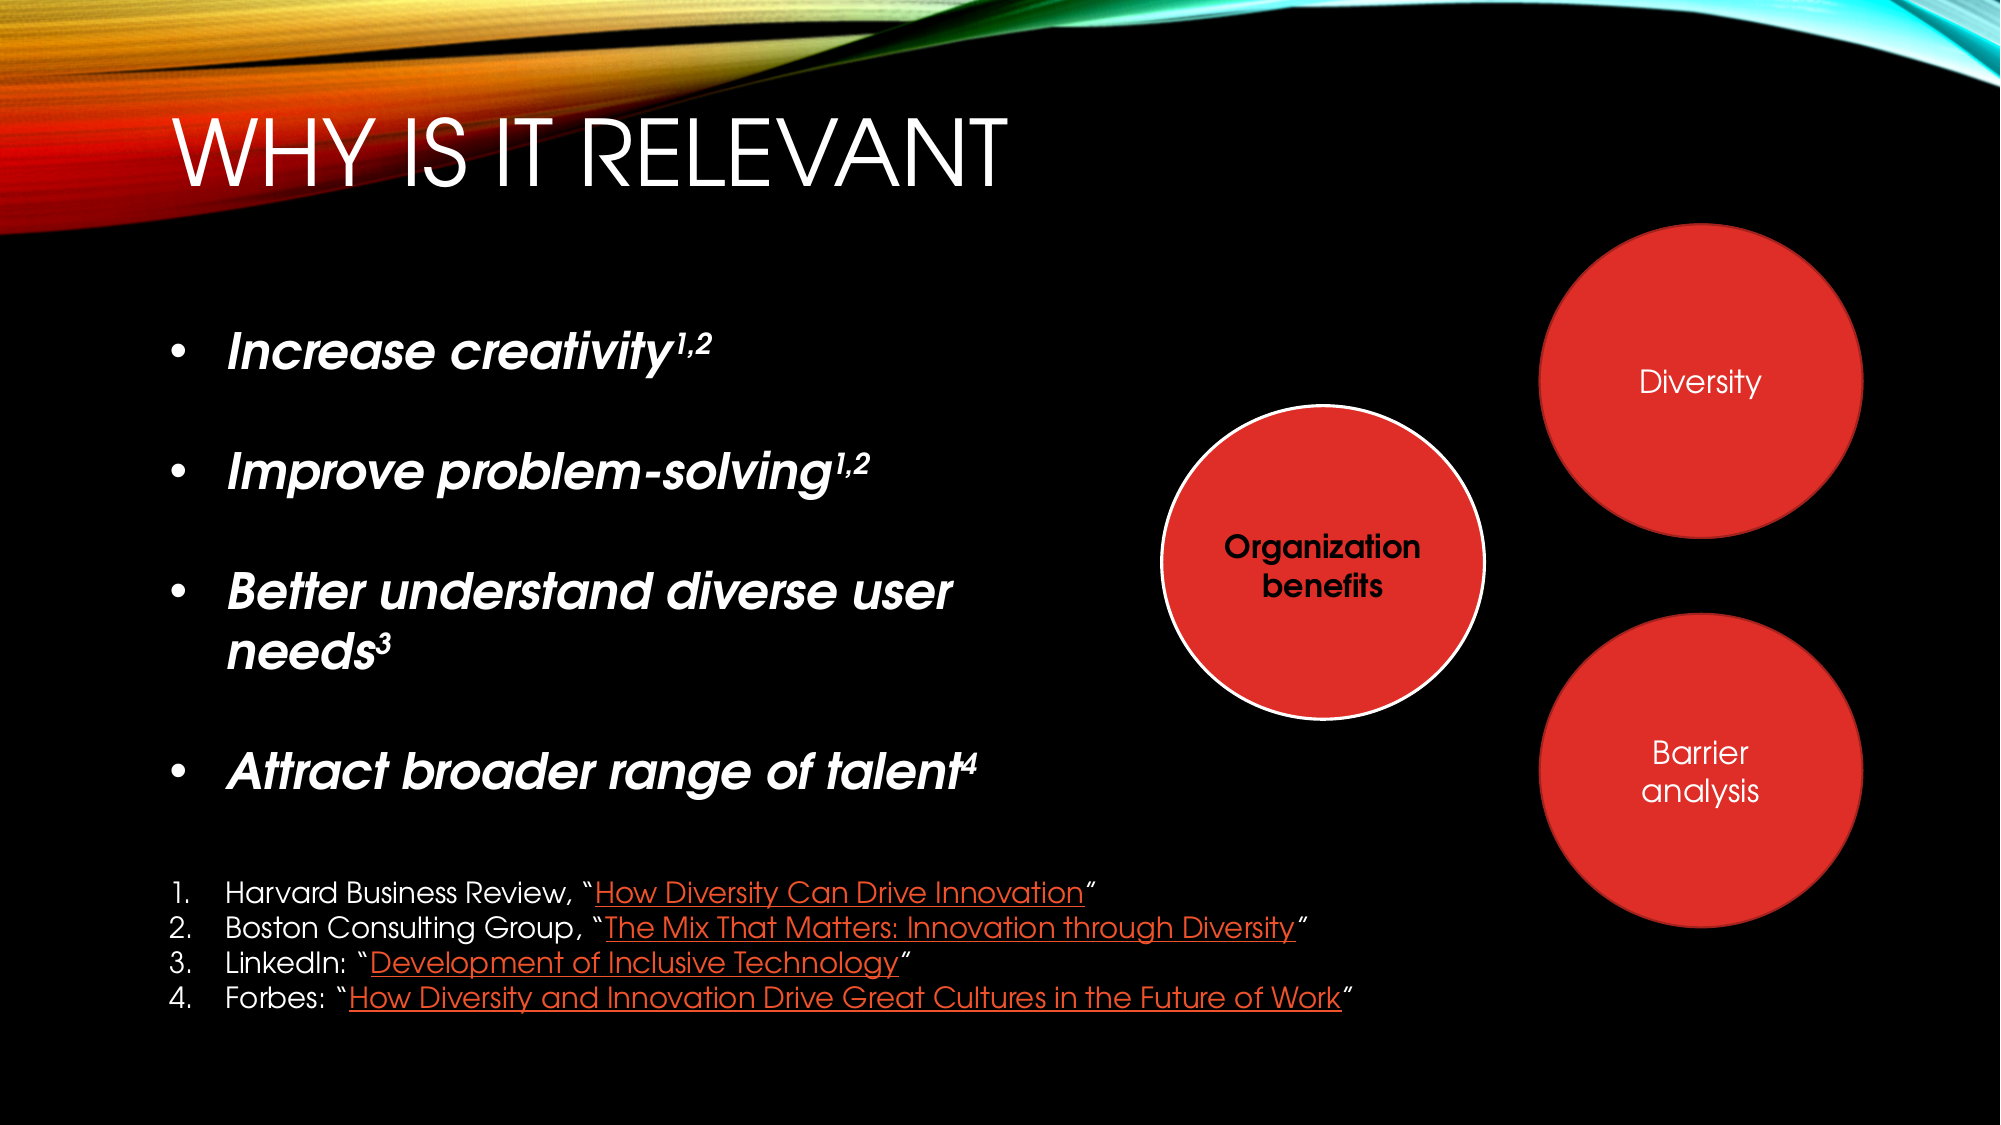

# why is it relevant
Diversity
Diversity
Increase creativity1,2

Improve problem-solving1,2

Better understand diverse user needs3

Attract broader range of talent4
Organization benefits
Barrier analysis
Harvard Business Review, “How Diversity Can Drive Innovation”
Boston Consulting Group, “The Mix That Matters: Innovation through Diversity”
LinkedIn: “Development of Inclusive Technology”
Forbes: “How Diversity and Innovation Drive Great Cultures in the Future of Work”